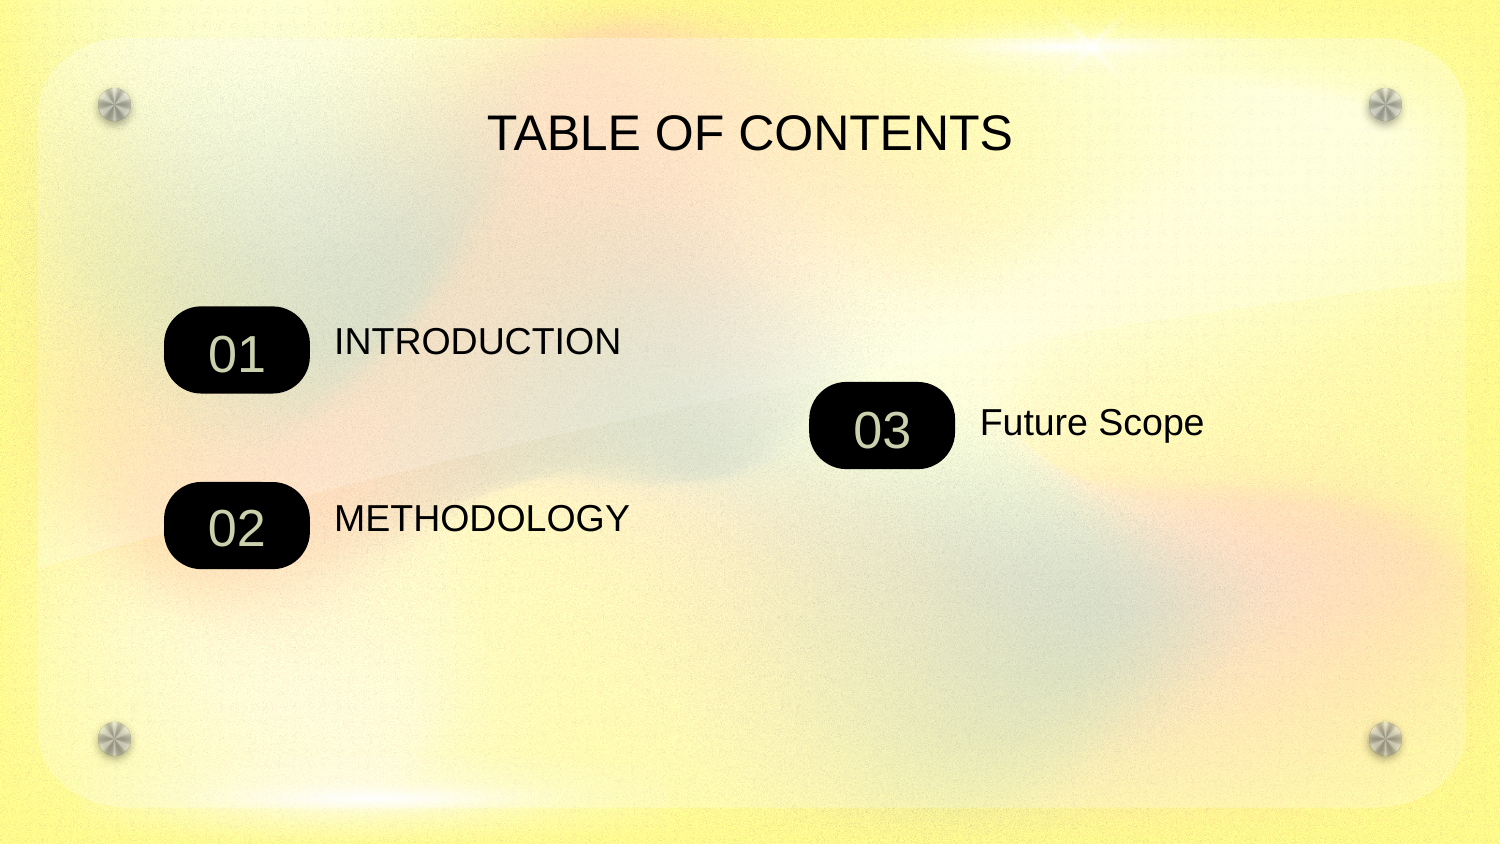

TABLE OF CONTENTS
# INTRODUCTION

01

Future Scope
03
METHODOLOGY

02